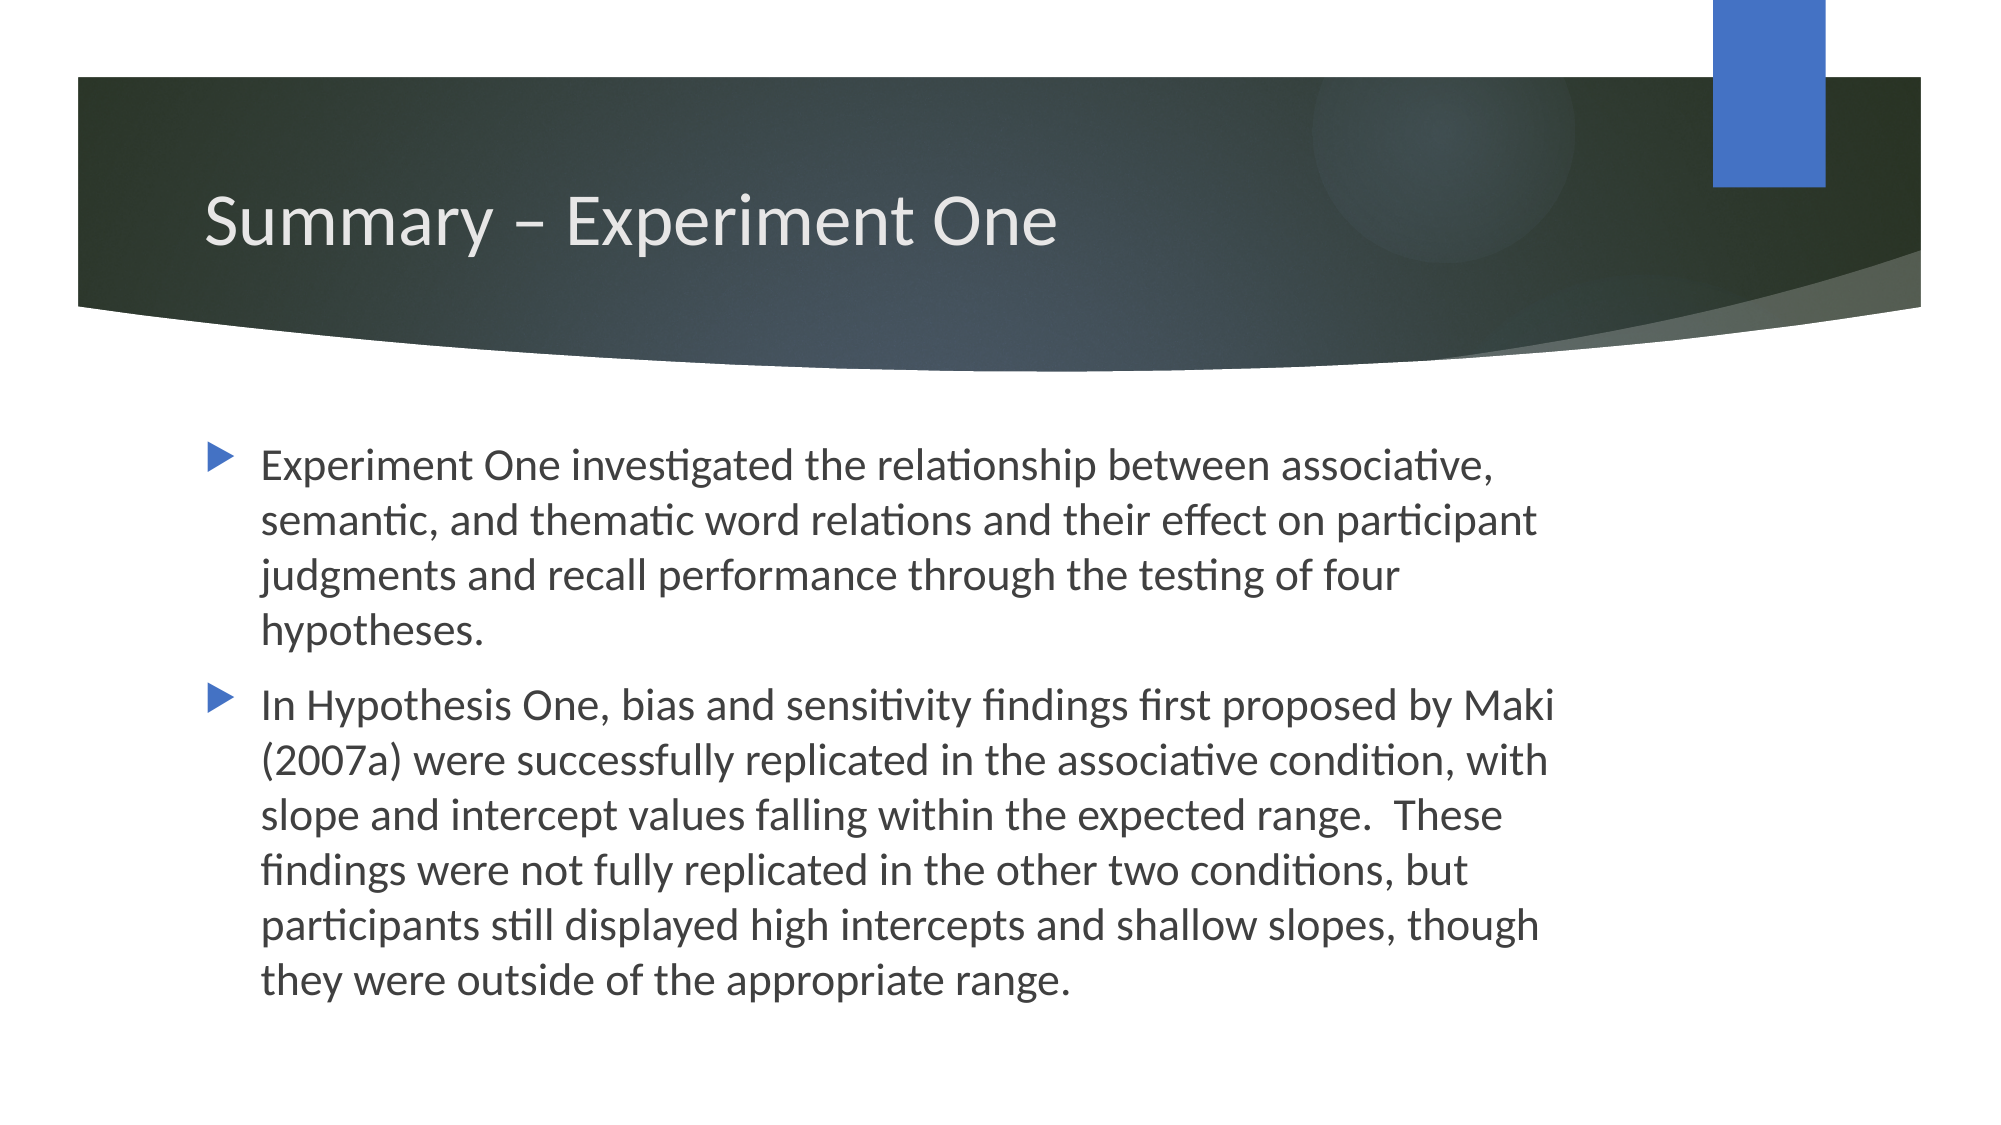

# Summary – Experiment One
Experiment One investigated the relationship between associative, semantic, and thematic word relations and their eﬀect on participant judgments and recall performance through the testing of four hypotheses.
In Hypothesis One, bias and sensitivity ﬁndings ﬁrst proposed by Maki (2007a) were successfully replicated in the associative condition, with slope and intercept values falling within the expected range.  These findings were not fully replicated in the other two conditions, but participants still displayed high intercepts and shallow slopes, though they were outside of the appropriate range.